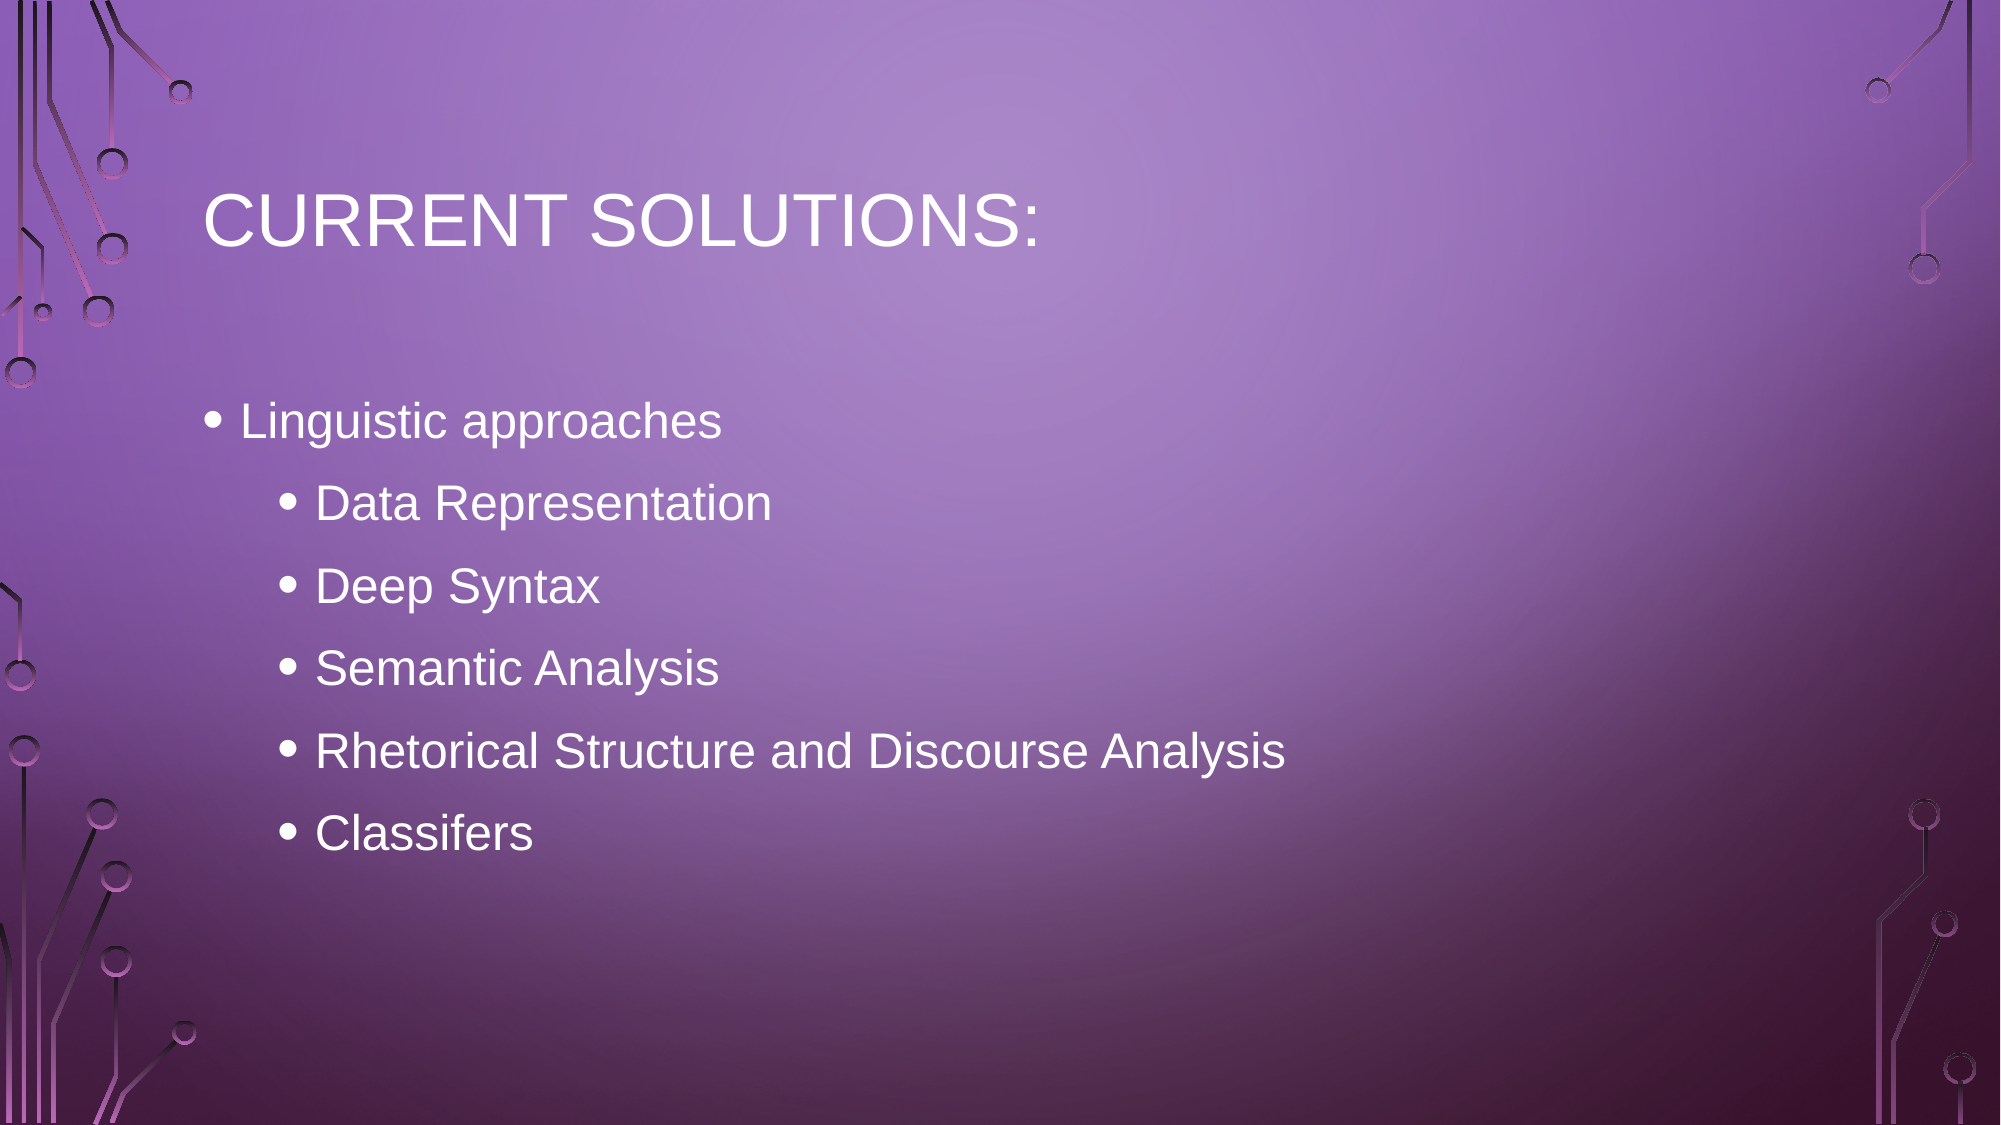

# Current Solutions:
Linguistic approaches
Data Representation
Deep Syntax
Semantic Analysis
Rhetorical Structure and Discourse Analysis
Classifers